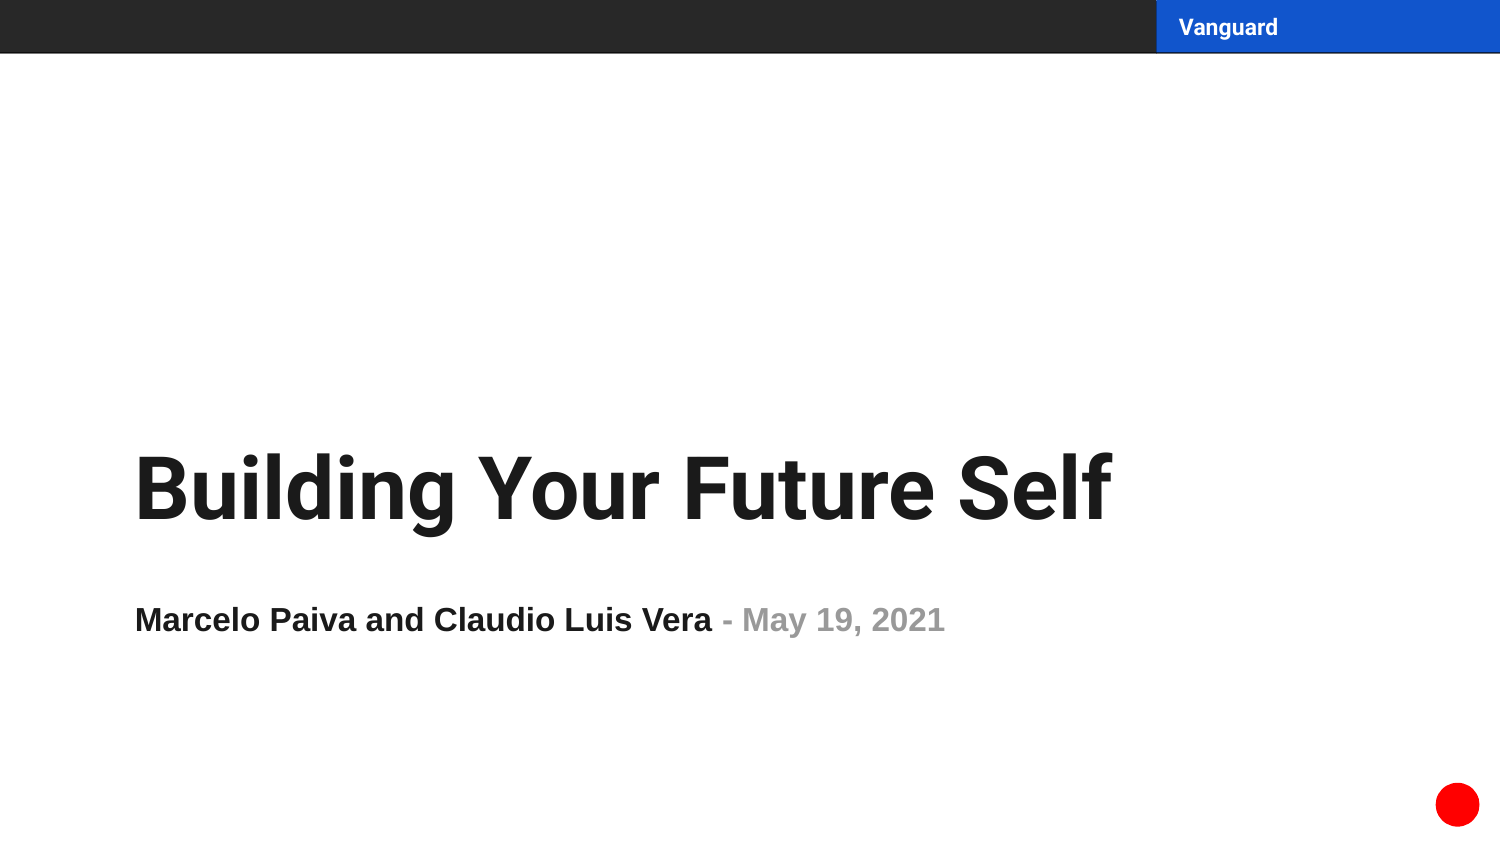

# Building Your Future Self
Marcelo Paiva and Claudio Luis Vera - May 19, 2021